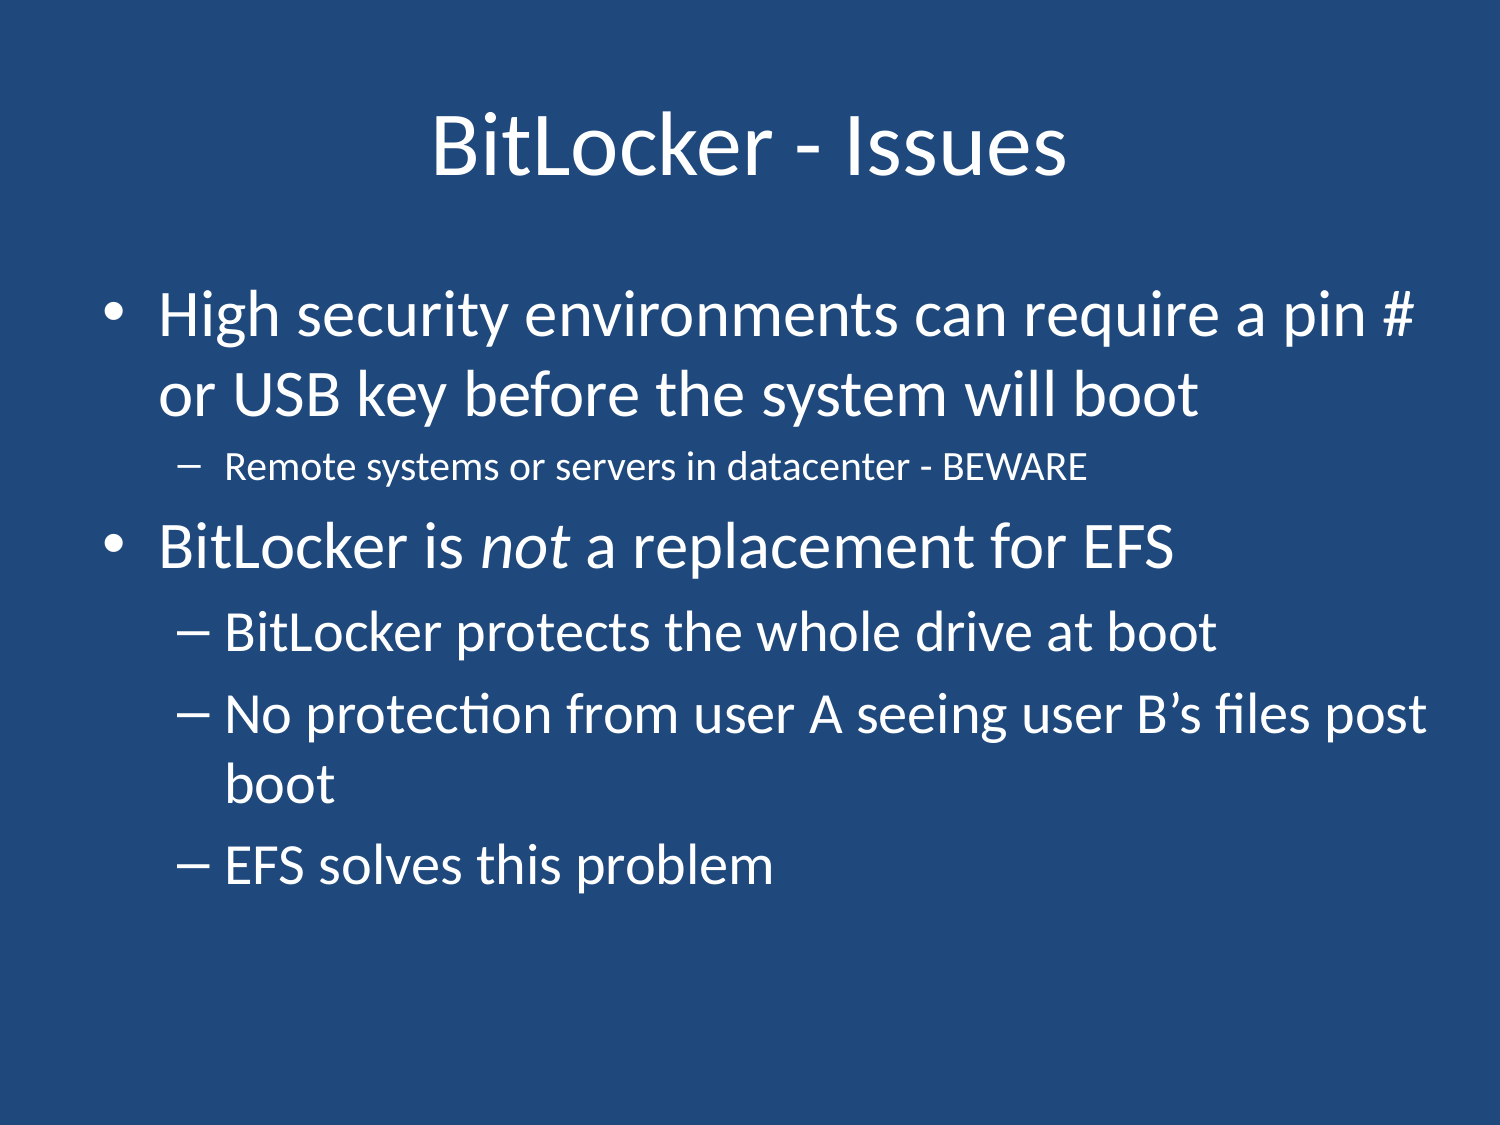

# BitLocker - Issues
High security environments can require a pin # or USB key before the system will boot
Remote systems or servers in datacenter - BEWARE
BitLocker is not a replacement for EFS
BitLocker protects the whole drive at boot
No protection from user A seeing user B’s files post boot
EFS solves this problem